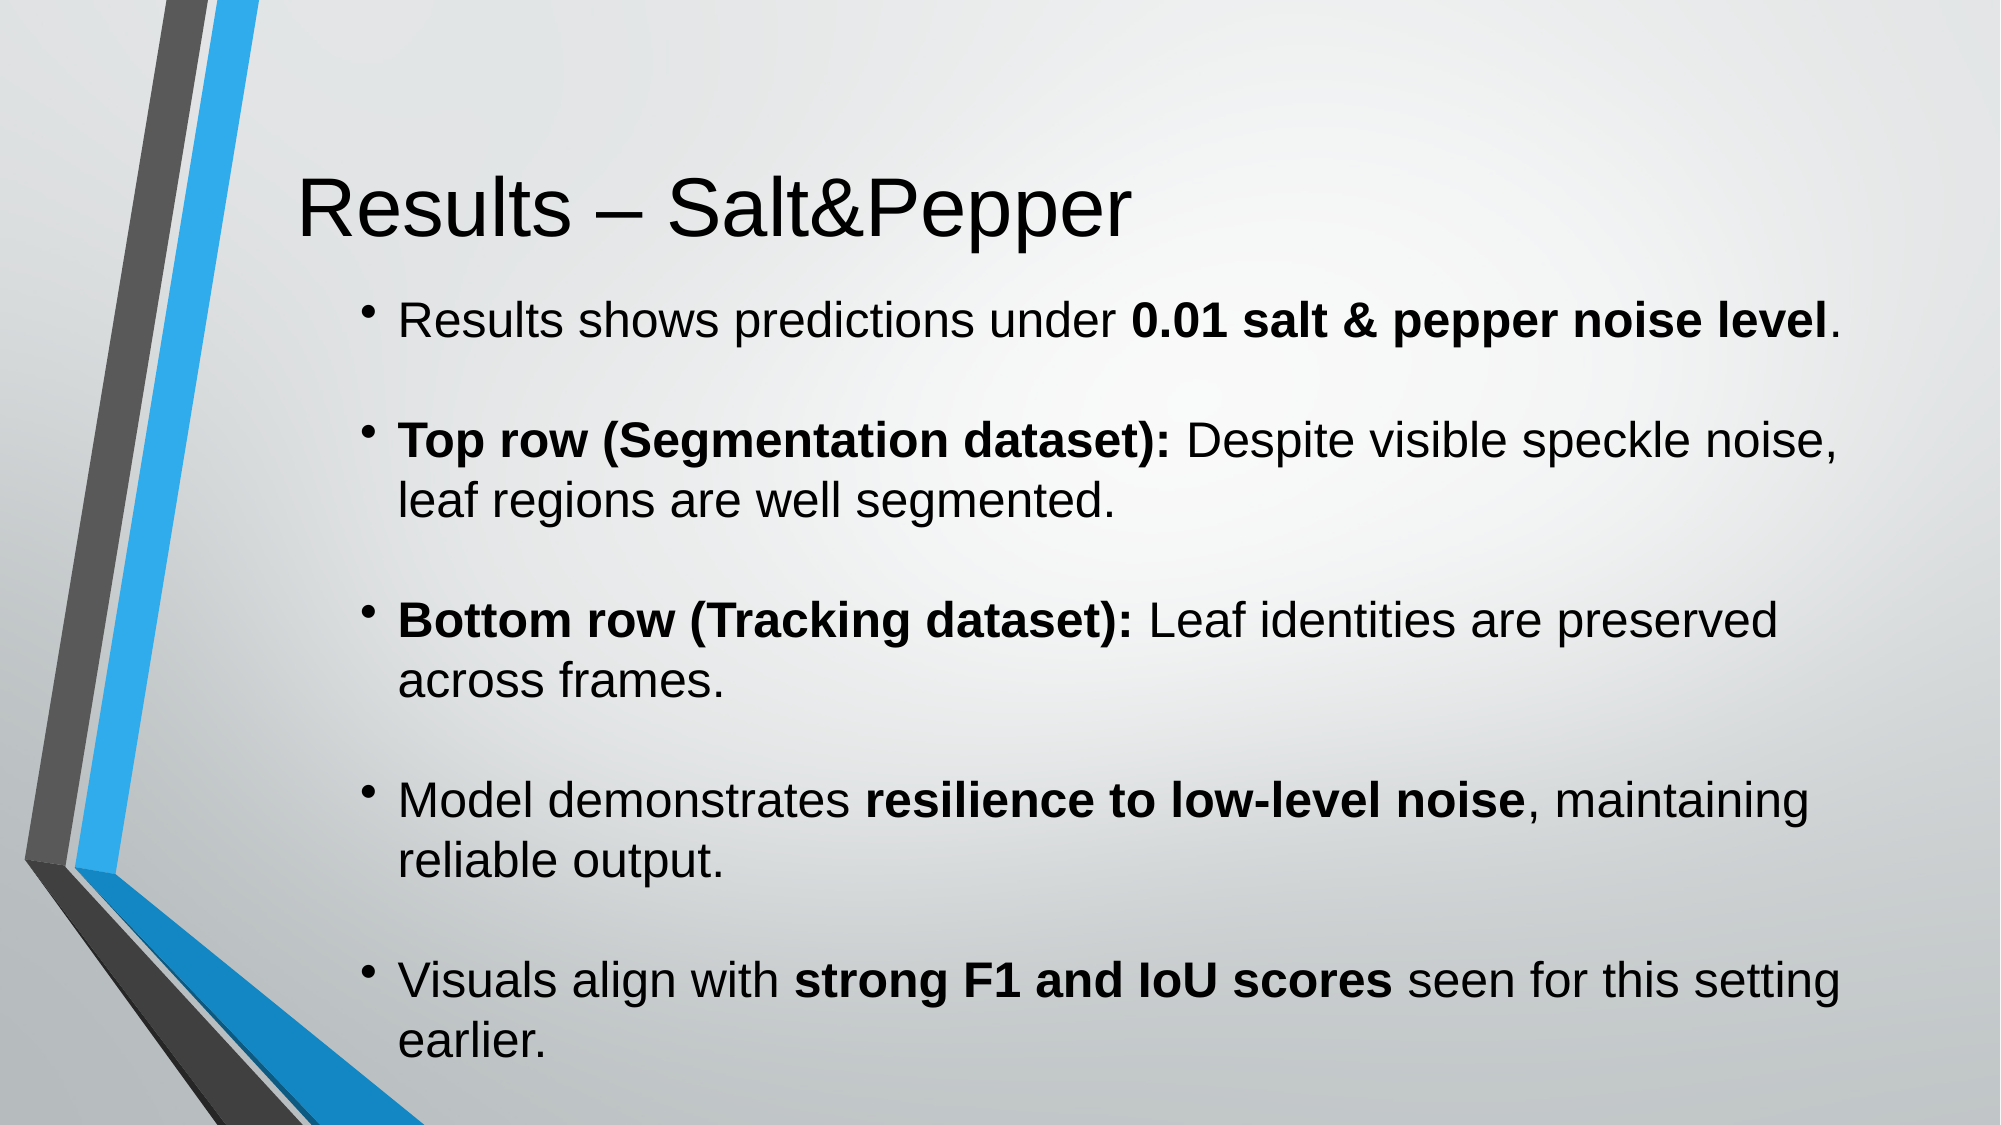

# Results – Salt&Pepper
Results shows predictions under 0.01 salt & pepper noise level.

Top row (Segmentation dataset): Despite visible speckle noise, leaf regions are well segmented.

Bottom row (Tracking dataset): Leaf identities are preserved across frames.

Model demonstrates resilience to low-level noise, maintaining reliable output.

Visuals align with strong F1 and IoU scores seen for this setting earlier.